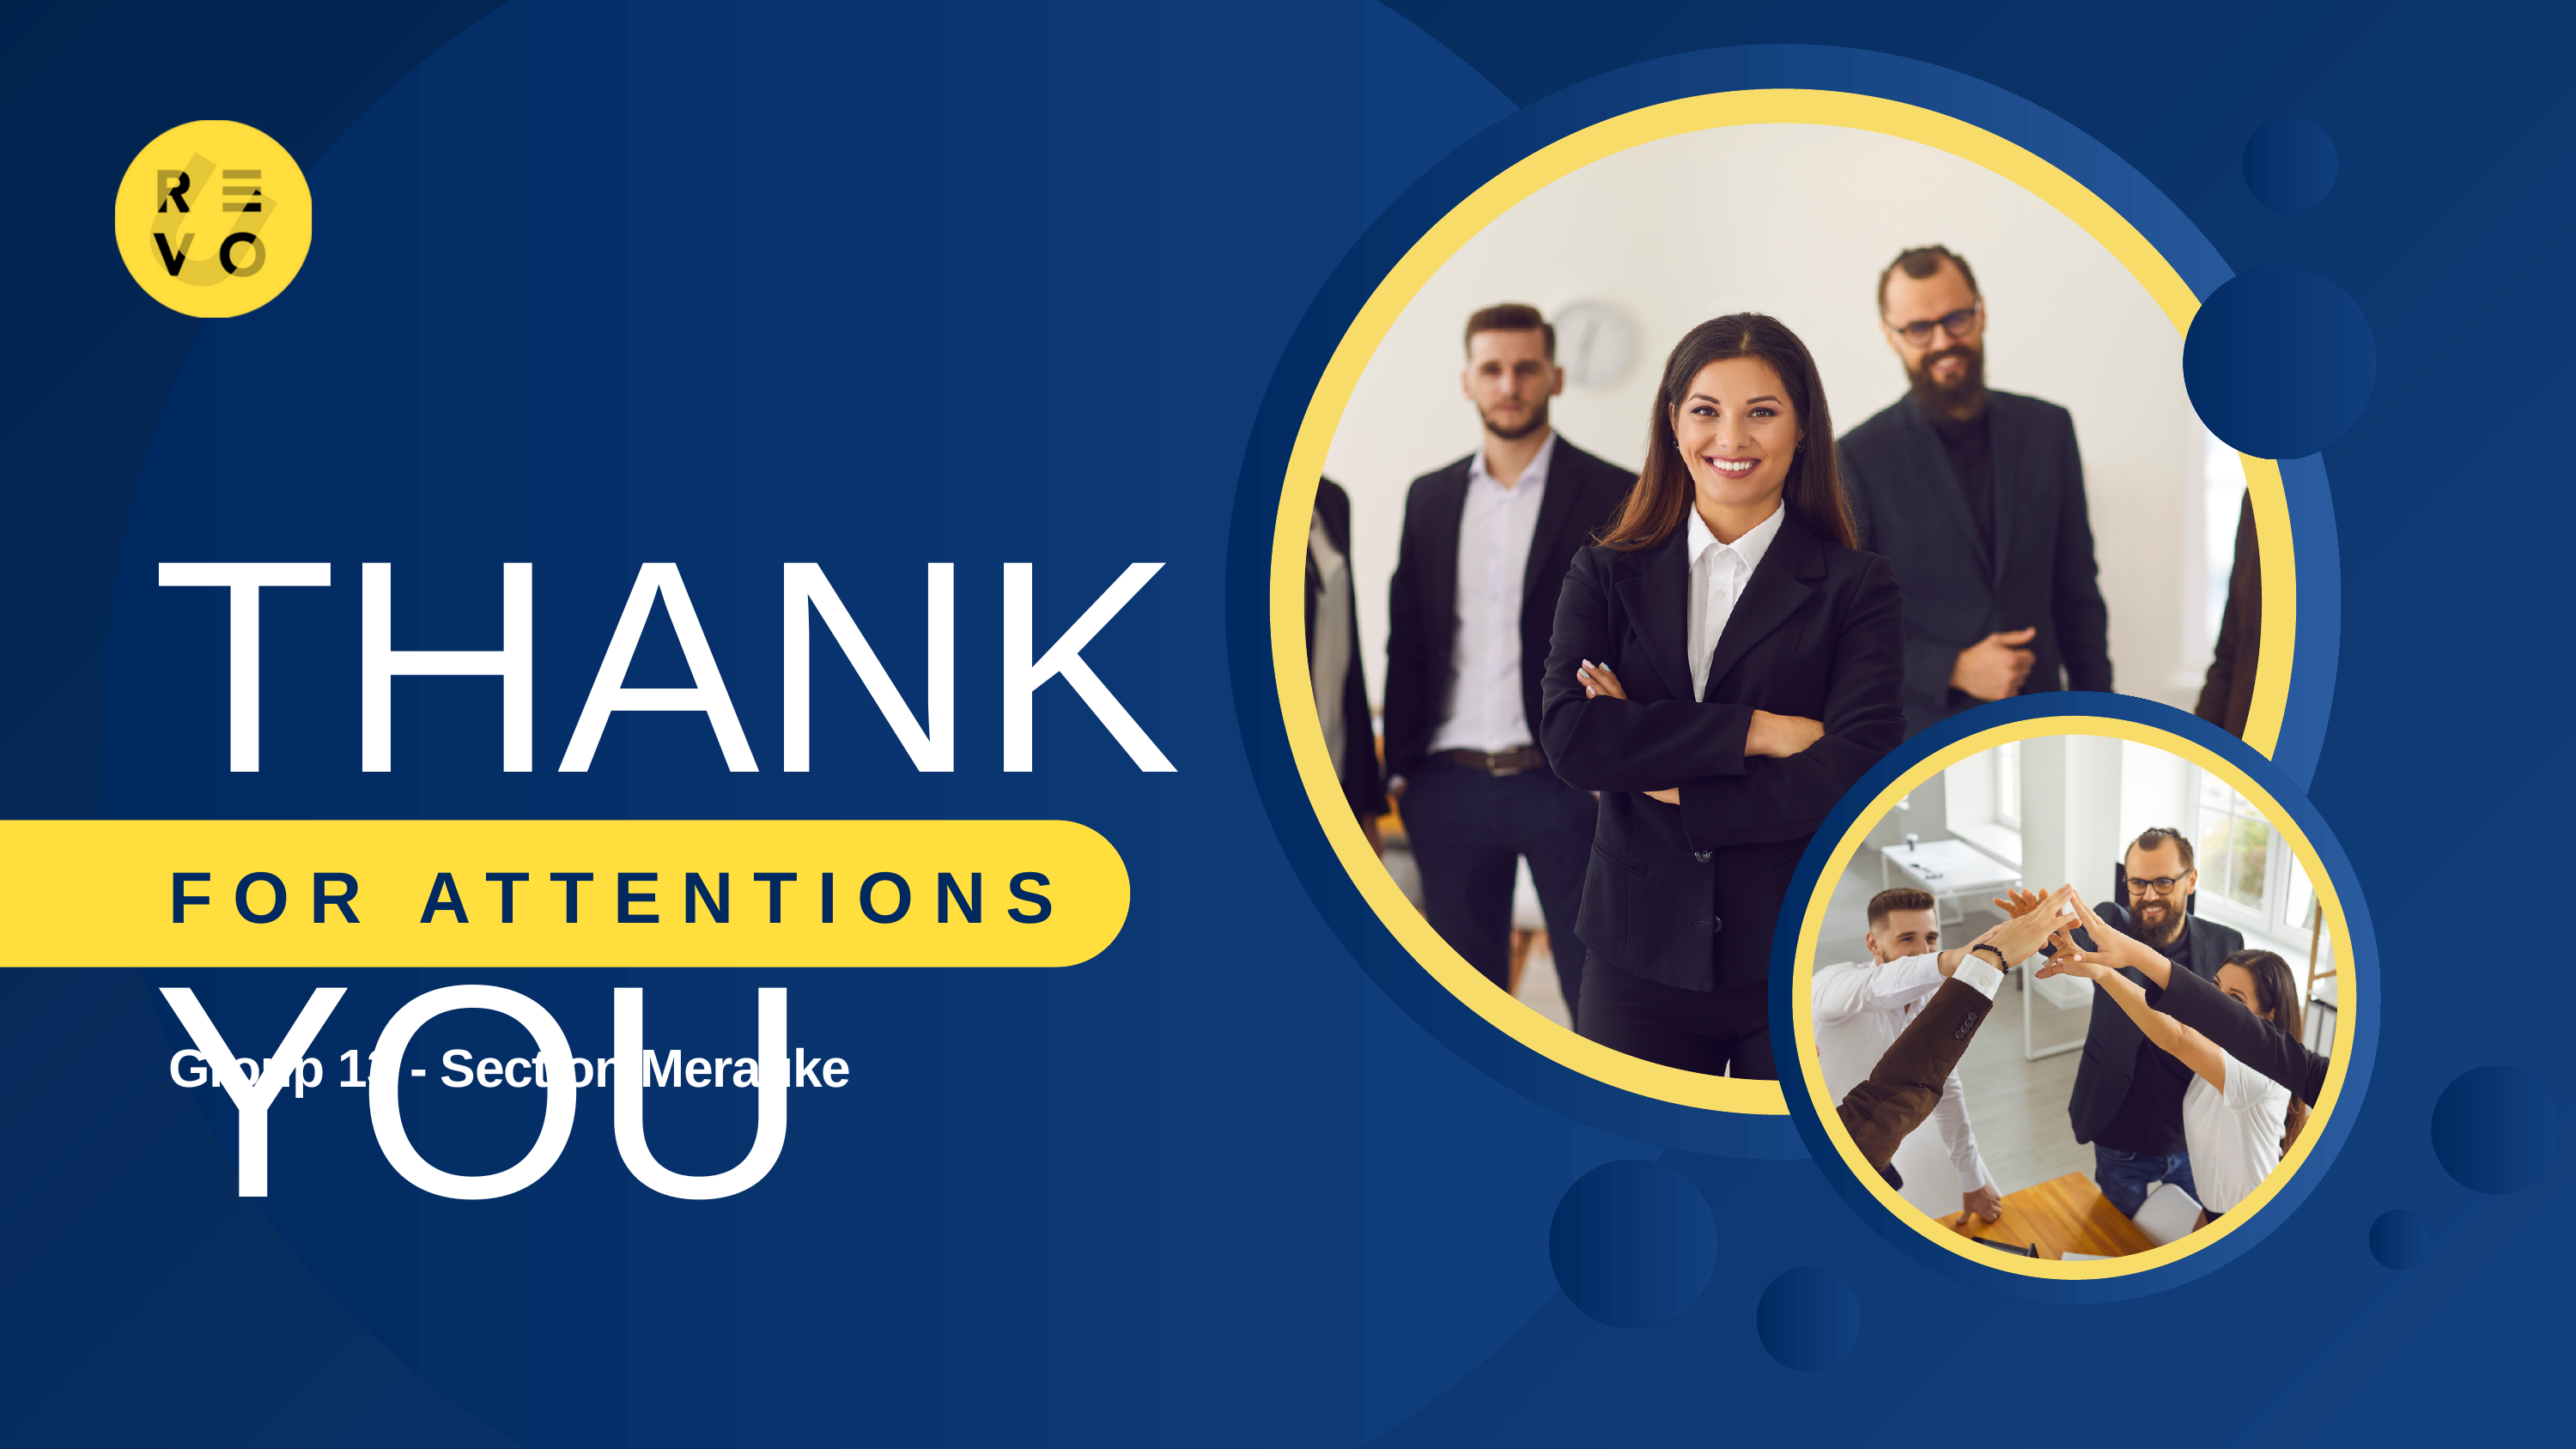

THANK YOU

FOR ATTENTIONS
Group 13 - Section Merauke